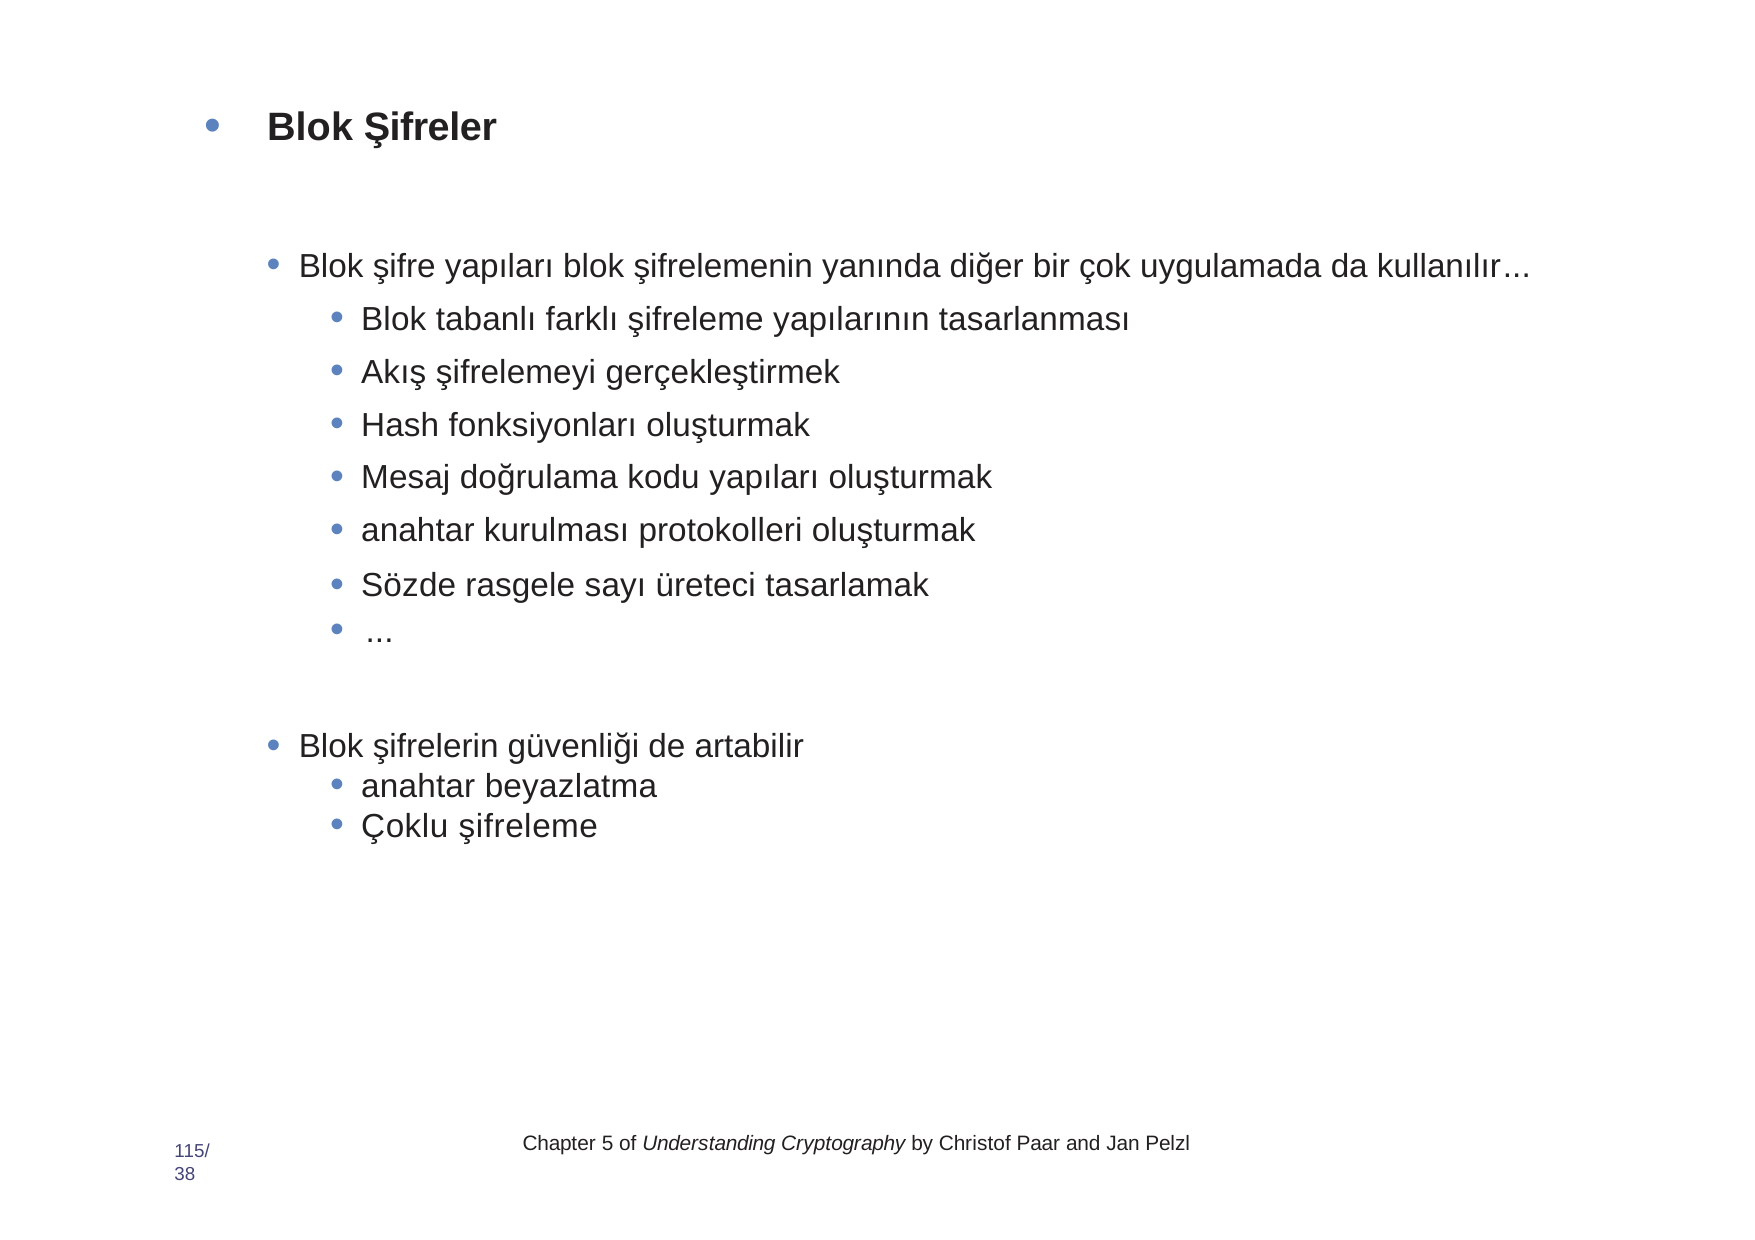

Blok Şifreler
Blok şifre yapıları blok şifrelemenin yanında diğer bir çok uygulamada da kullanılır...

Blok tabanlı farklı şifreleme yapılarının tasarlanması

Akış şifrelemeyi gerçekleştirmek

Hash fonksiyonları oluşturmak

Mesaj doğrulama kodu yapıları oluşturmak

anahtar kurulması protokolleri oluşturmak

Sözde rasgele sayı üreteci tasarlamak
•  ...

Blok şifrelerin güvenliği de artabilir
anahtar beyazlatma
Çoklu şifreleme
Chapter 5 of Understanding Cryptography by Christof Paar and Jan Pelzl
115/38